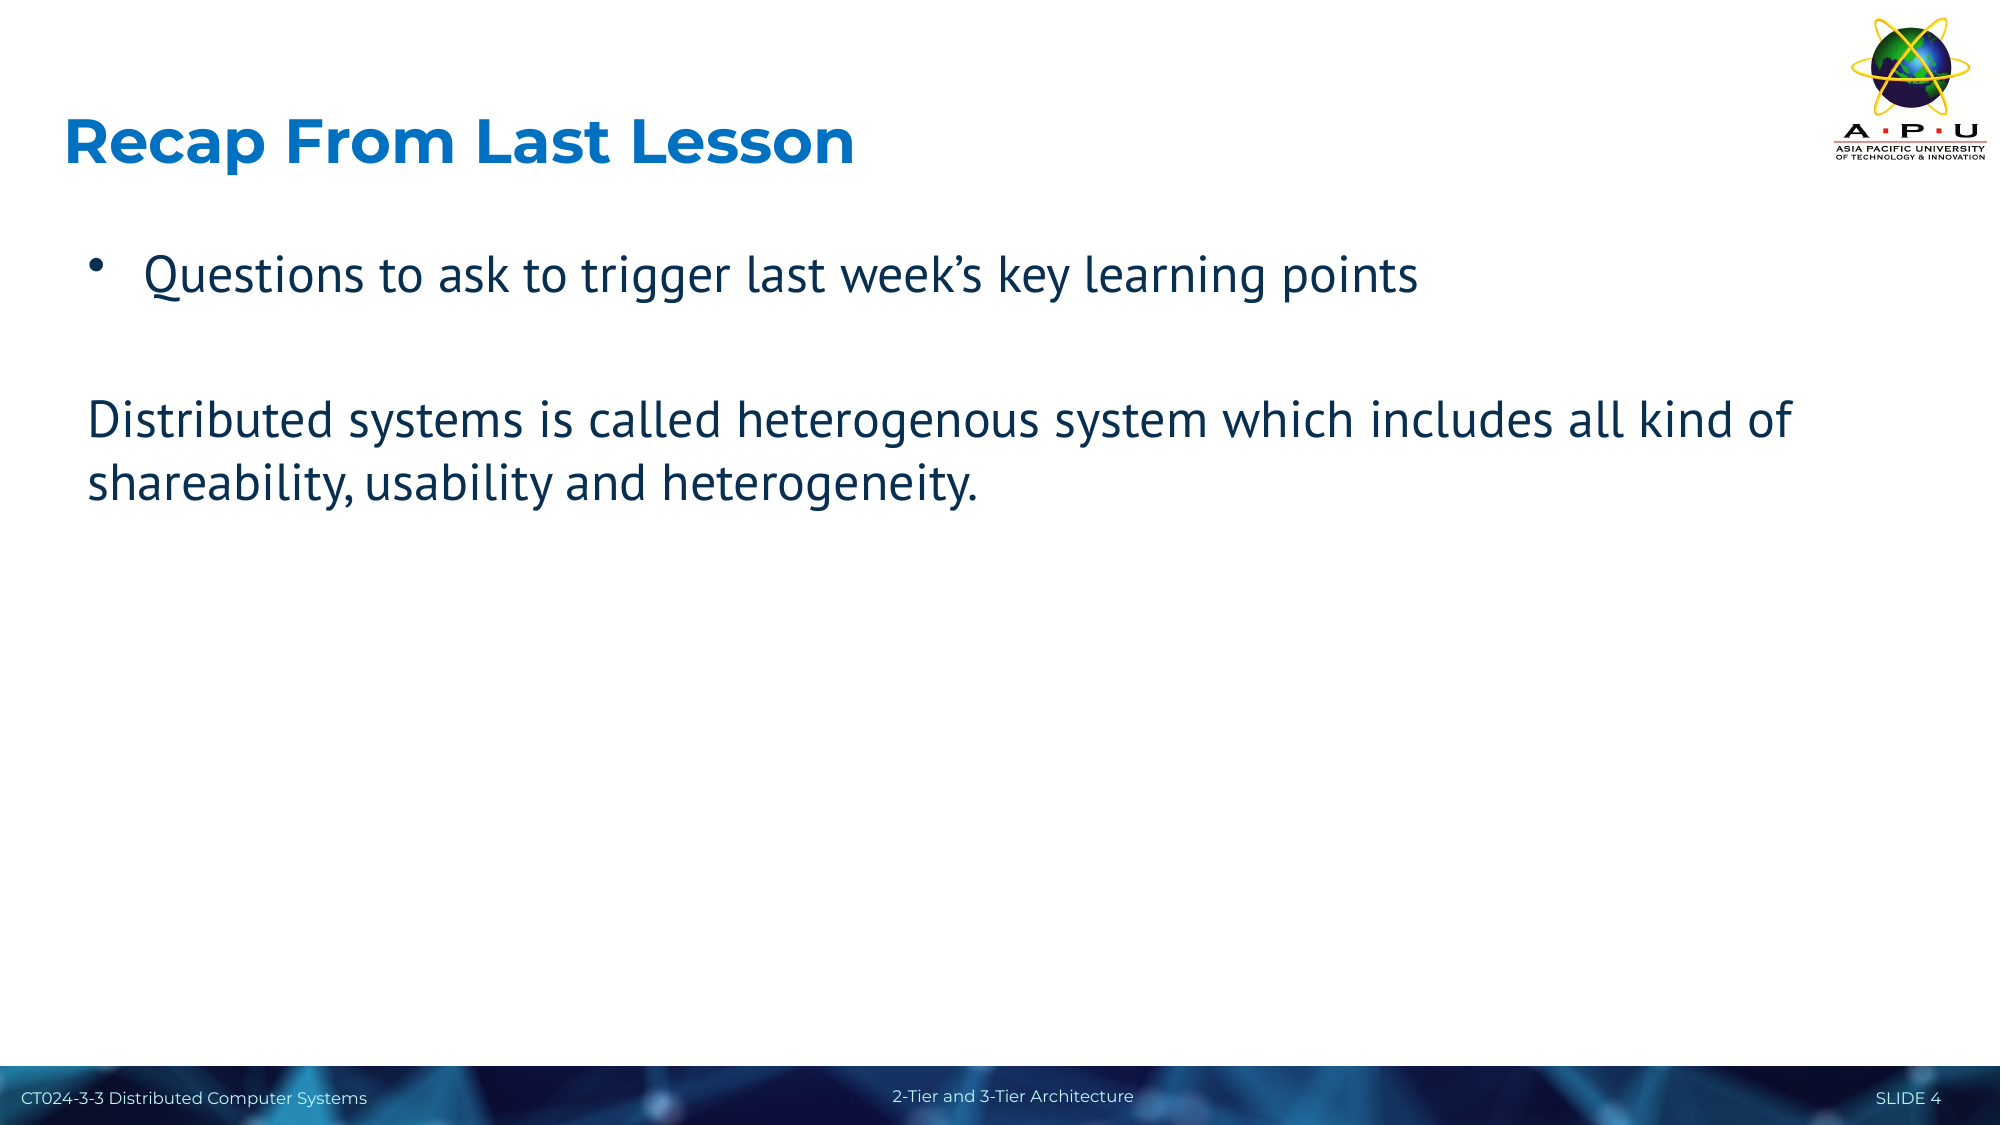

# Recap From Last Lesson
Questions to ask to trigger last week’s key learning points

Distributed systems is called heterogenous system which includes all kind of shareability, usability and heterogeneity.